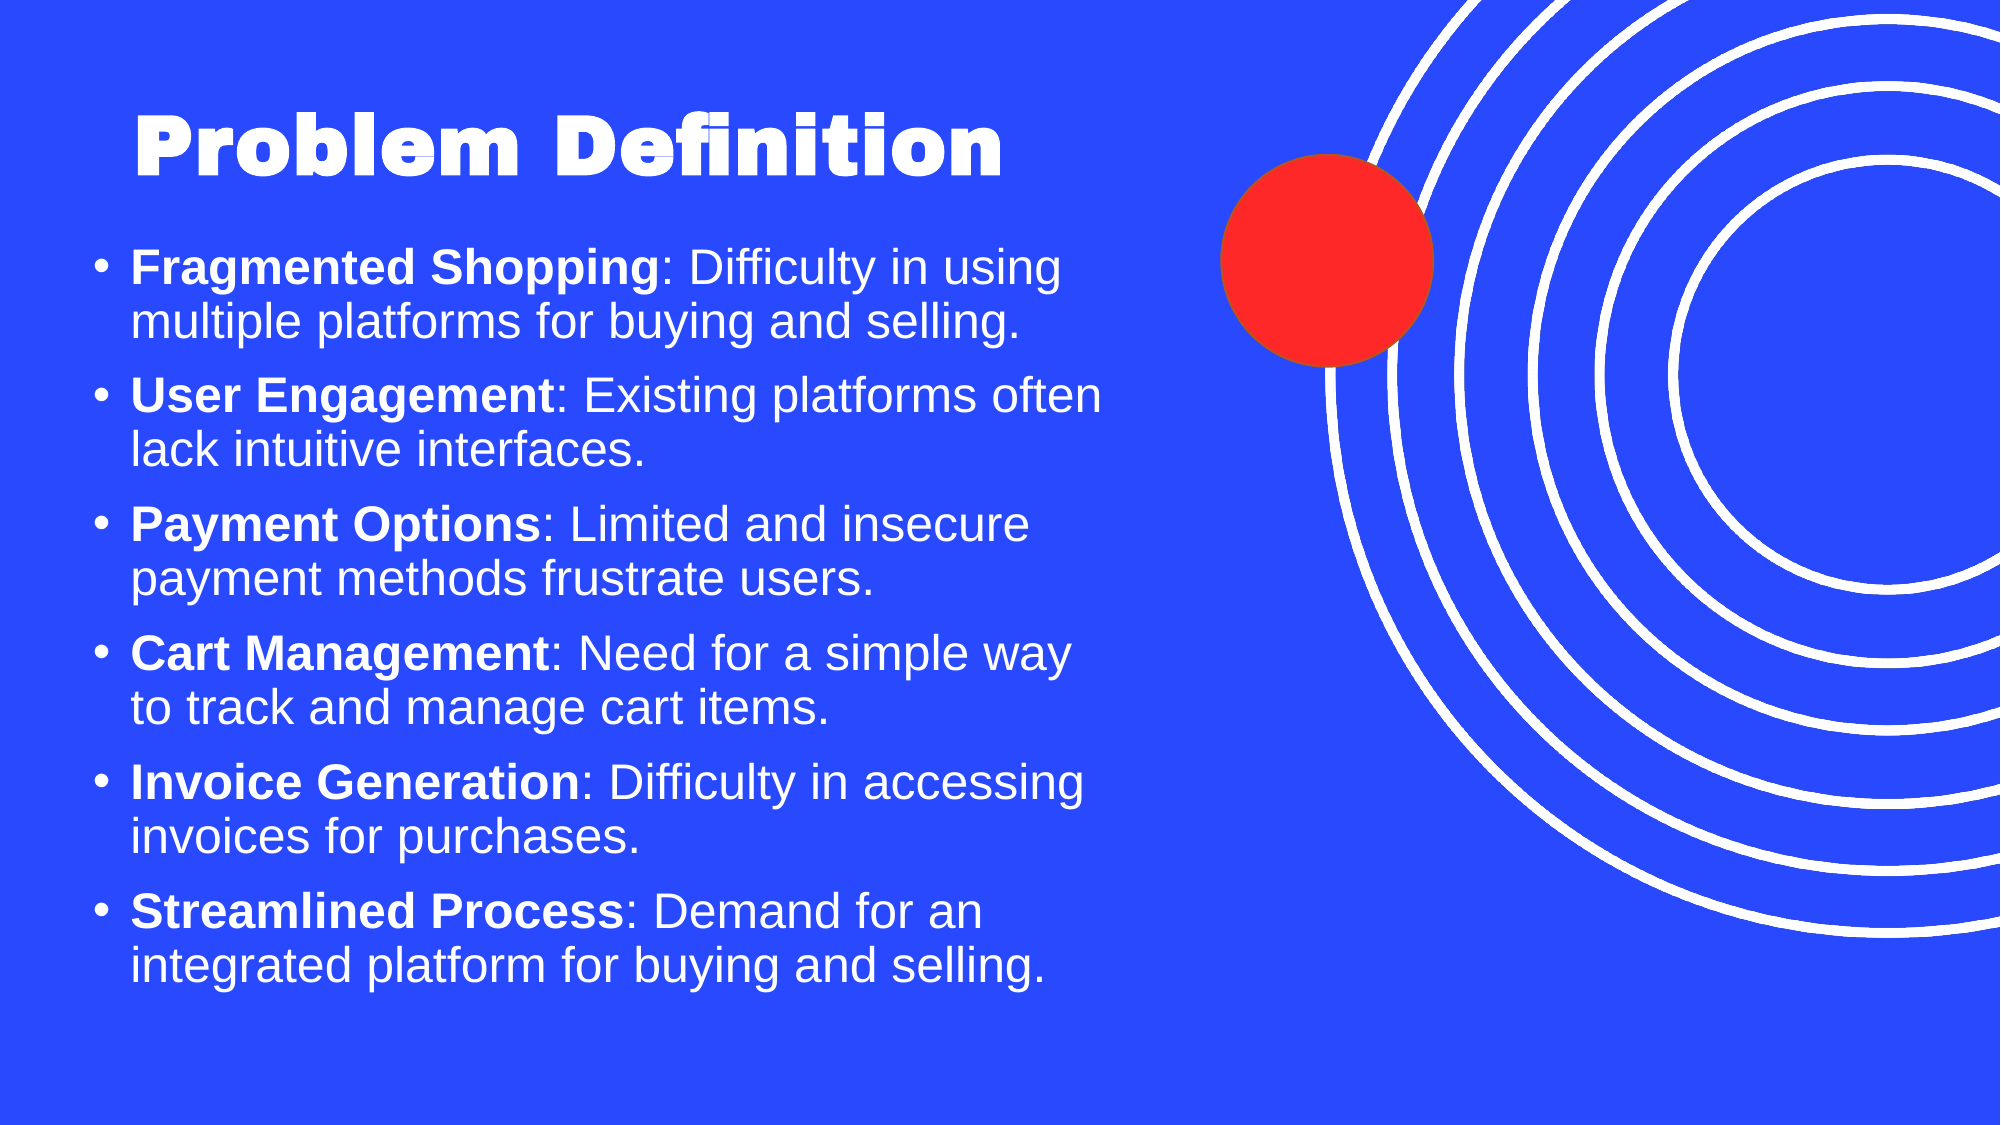

# Problem Definition
Fragmented Shopping: Difficulty in using multiple platforms for buying and selling.
User Engagement: Existing platforms often lack intuitive interfaces.
Payment Options: Limited and insecure payment methods frustrate users.
Cart Management: Need for a simple way to track and manage cart items.
Invoice Generation: Difficulty in accessing invoices for purchases.
Streamlined Process: Demand for an integrated platform for buying and selling.